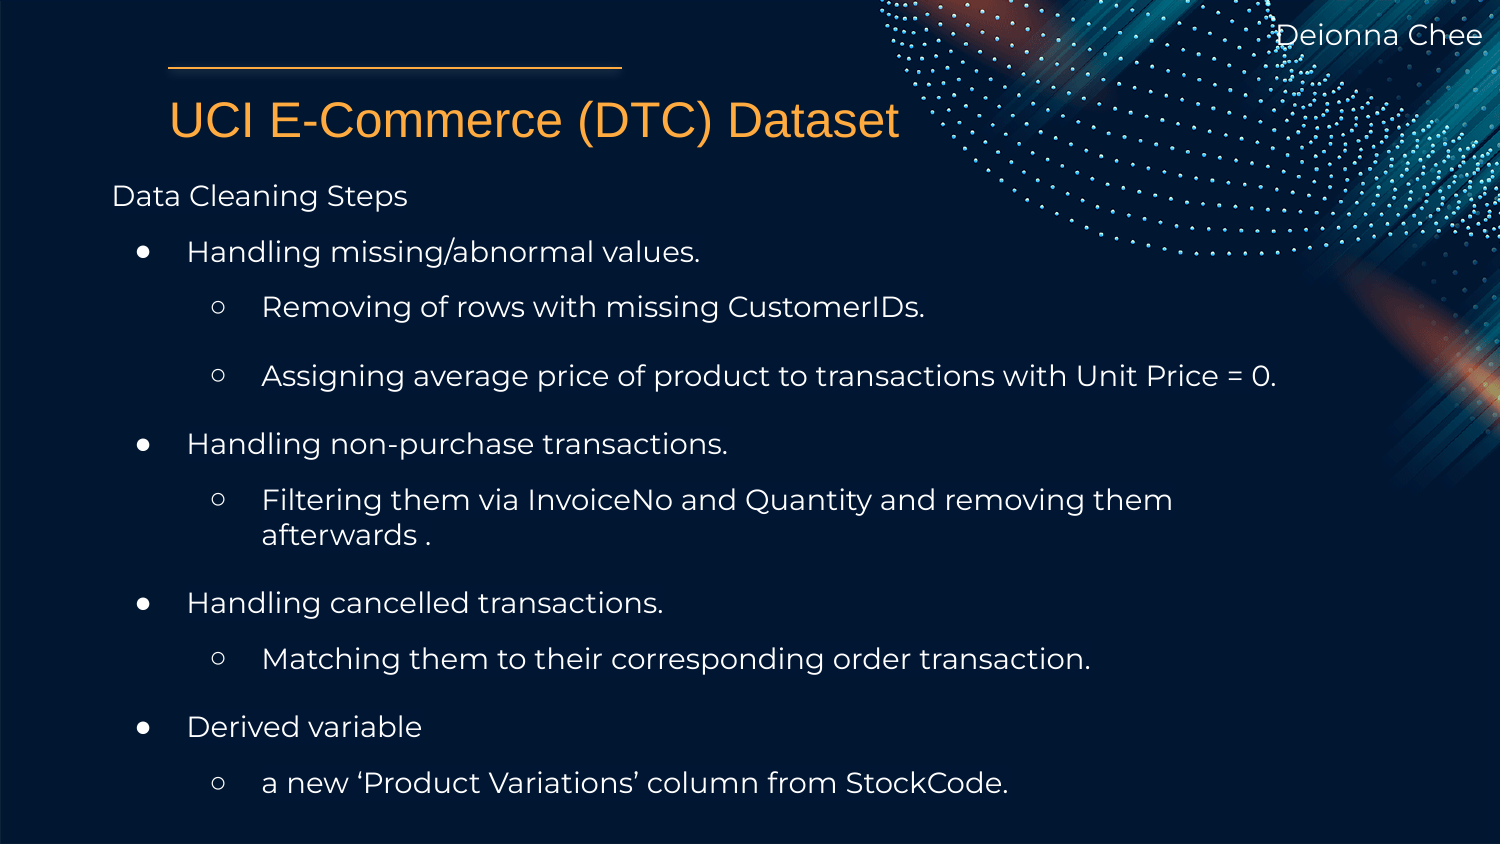

Deionna Chee
# UCI E-Commerce (DTC) Dataset
Data Cleaning Steps
Handling missing/abnormal values.
Removing of rows with missing CustomerIDs.
Assigning average price of product to transactions with Unit Price = 0.
Handling non-purchase transactions.
Filtering them via InvoiceNo and Quantity and removing them afterwards .
Handling cancelled transactions.
Matching them to their corresponding order transaction.
Derived variable
a new ‘Product Variations’ column from StockCode.